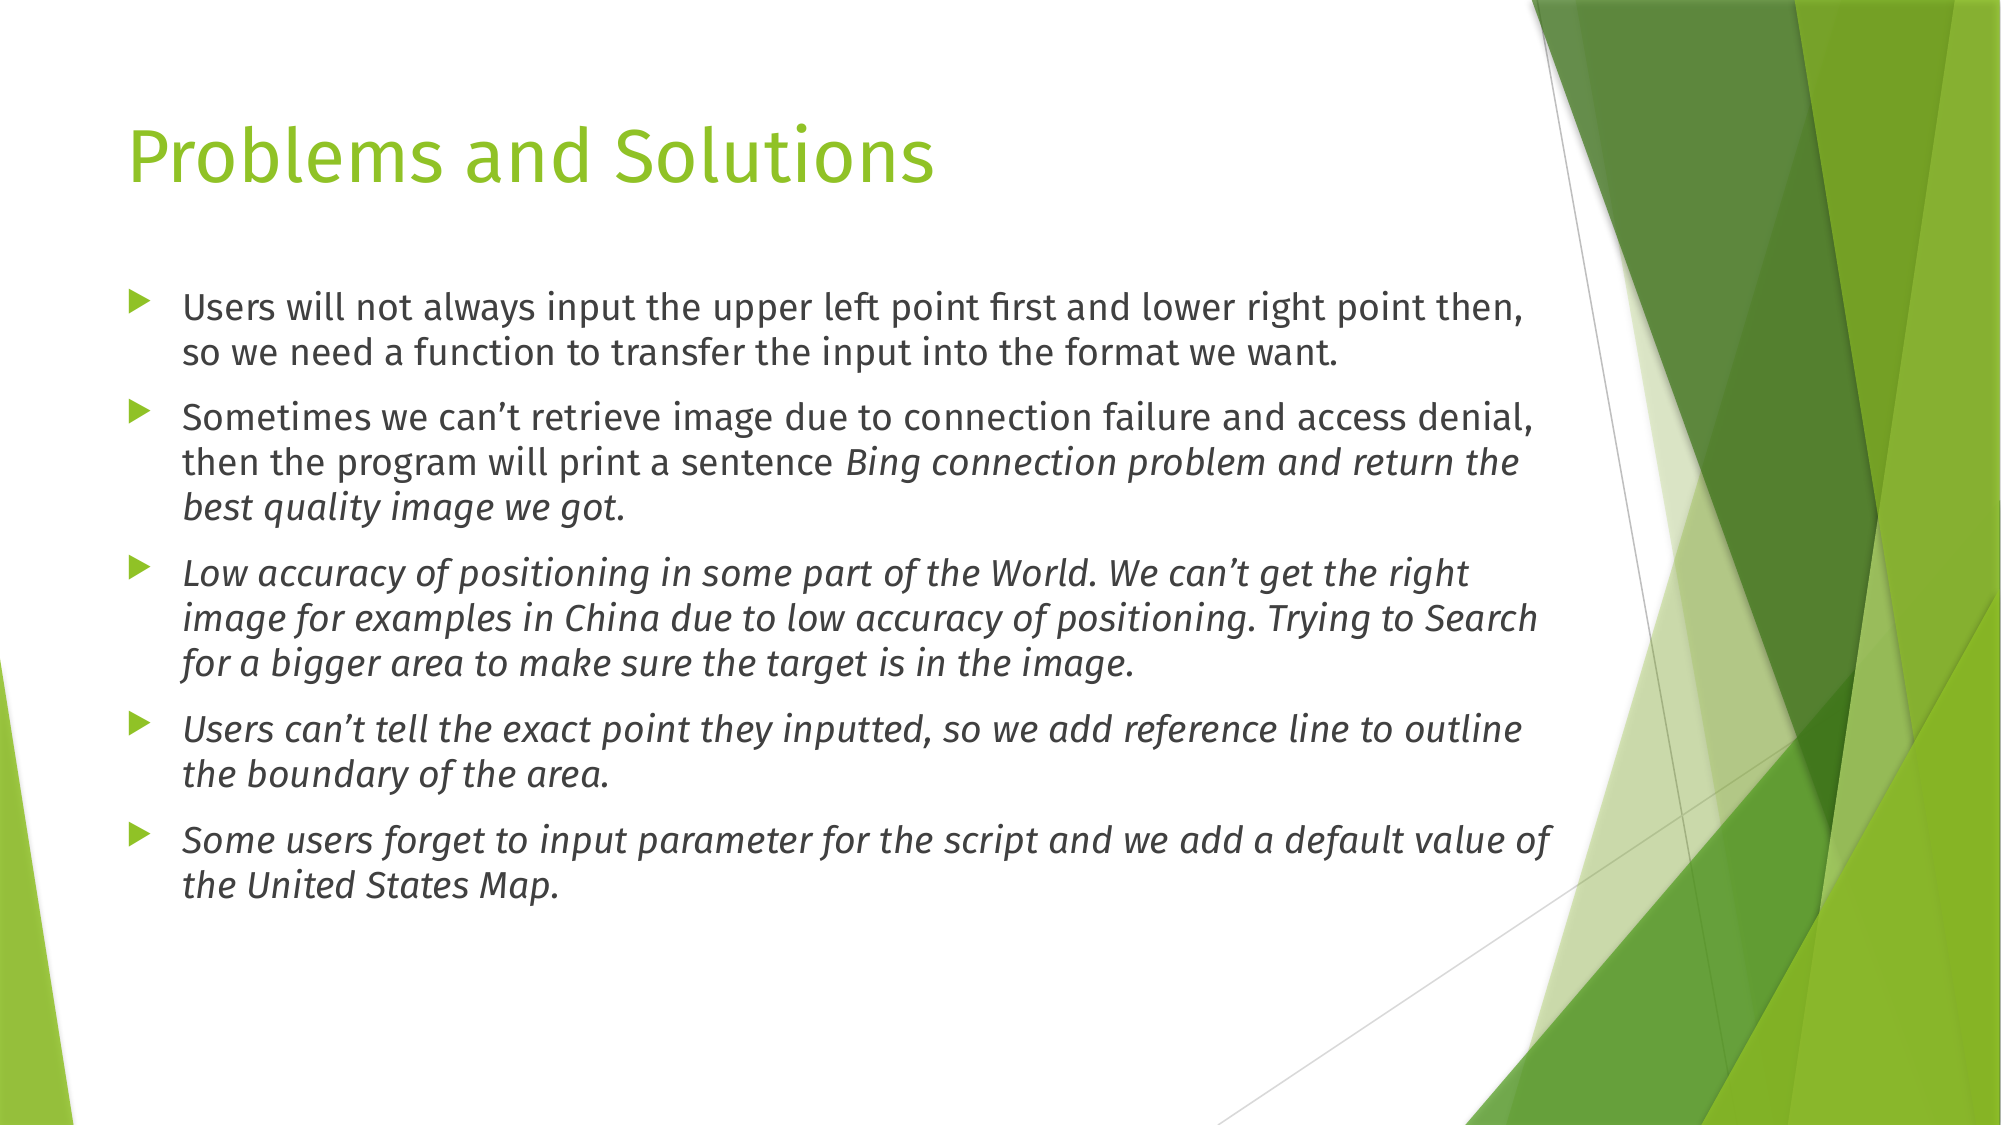

# Problems and Solutions
Users will not always input the upper left point first and lower right point then, so we need a function to transfer the input into the format we want.
Sometimes we can’t retrieve image due to connection failure and access denial, then the program will print a sentence Bing connection problem and return the best quality image we got.
Low accuracy of positioning in some part of the World. We can’t get the right image for examples in China due to low accuracy of positioning. Trying to Search for a bigger area to make sure the target is in the image.
Users can’t tell the exact point they inputted, so we add reference line to outline the boundary of the area.
Some users forget to input parameter for the script and we add a default value of the United States Map.